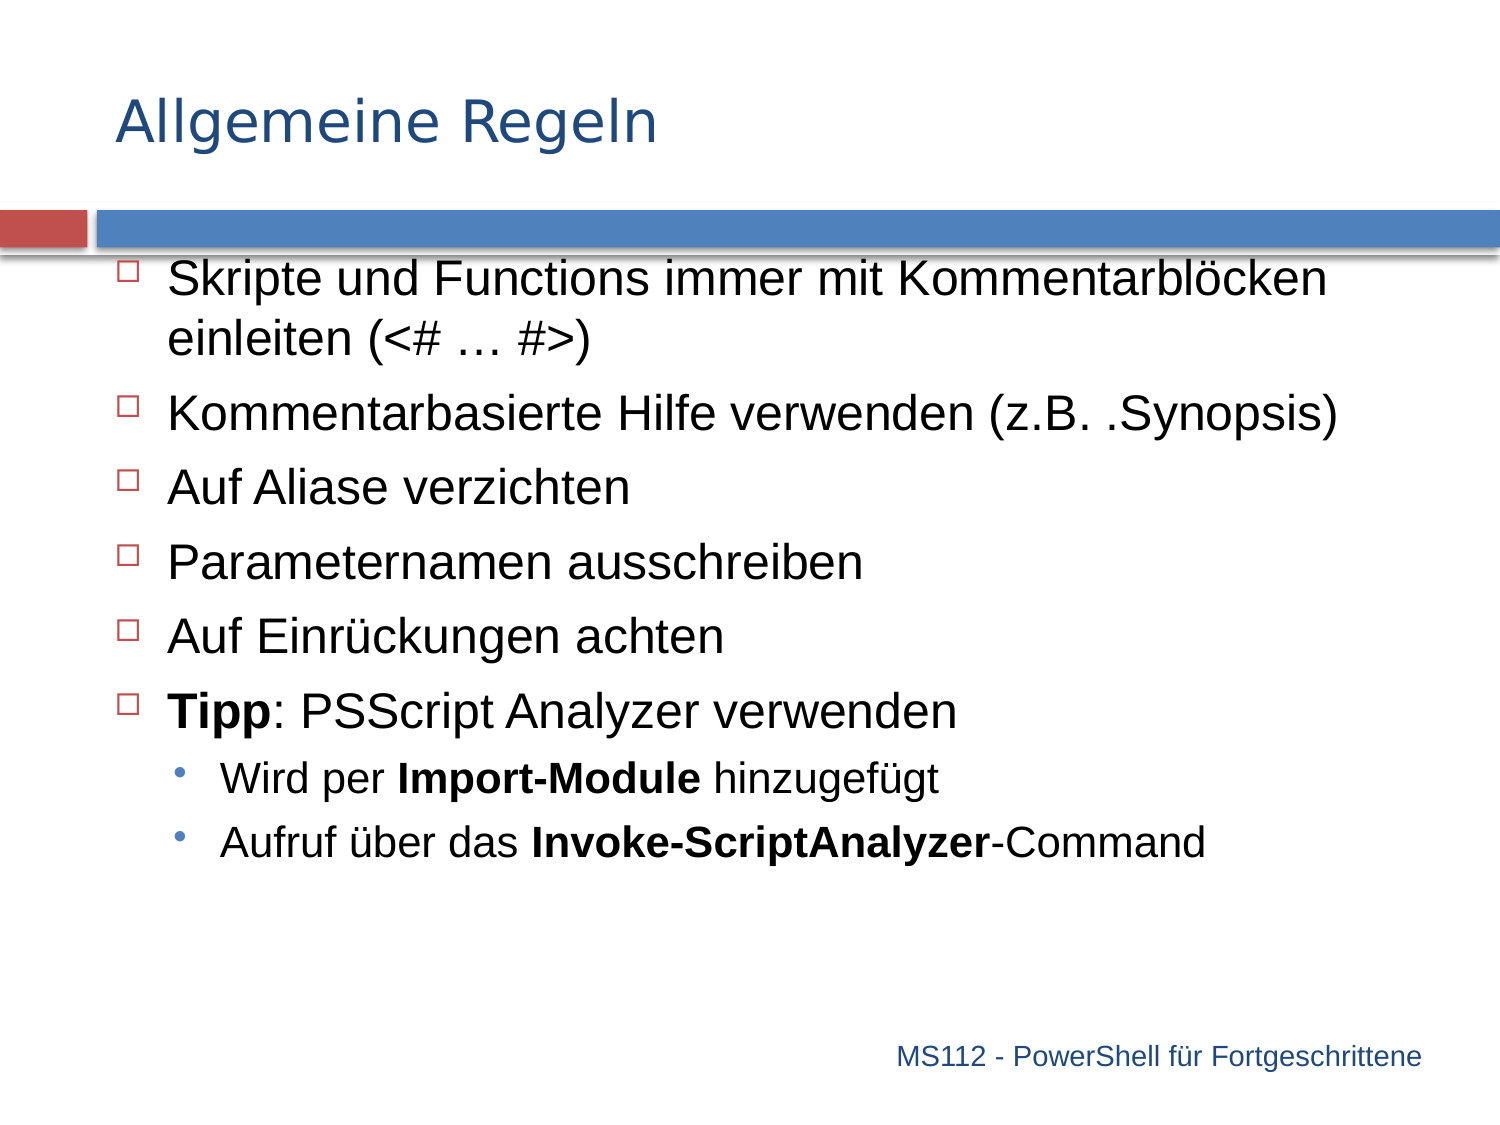

# Allgemeine Regeln
Skripte und Functions immer mit Kommentarblöcken einleiten (<# … #>)
Kommentarbasierte Hilfe verwenden (z.B. .Synopsis)
Auf Aliase verzichten
Parameternamen ausschreiben
Auf Einrückungen achten
Tipp: PSScript Analyzer verwenden
Wird per Import-Module hinzugefügt
Aufruf über das Invoke-ScriptAnalyzer-Command

MS112 - PowerShell für Fortgeschrittene